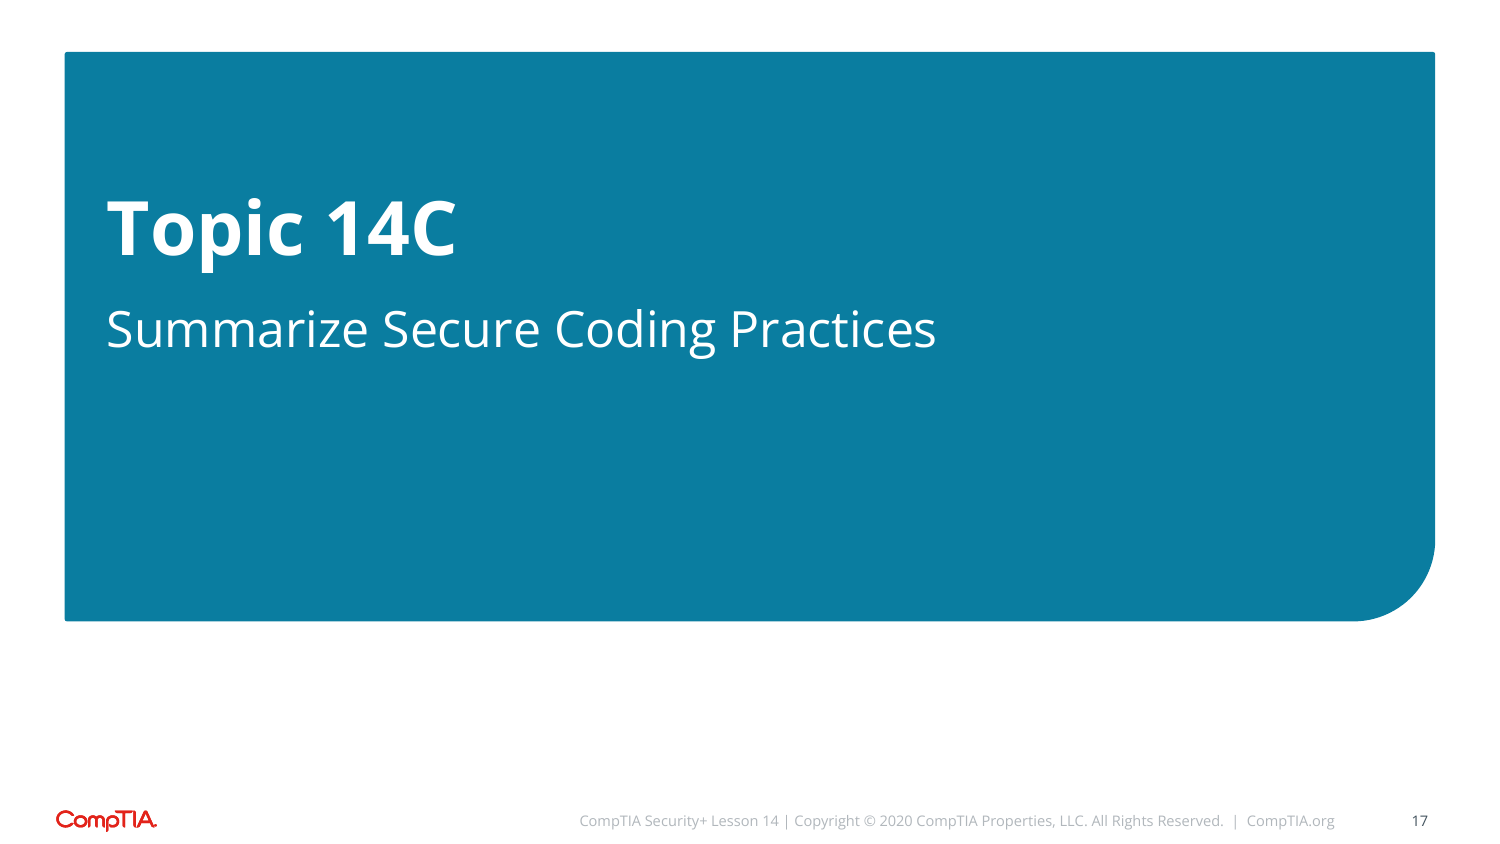

Topic 14C
# Summarize Secure Coding Practices
CompTIA Security+ Lesson 14 | Copyright © 2020 CompTIA Properties, LLC. All Rights Reserved.  |  CompTIA.org
17